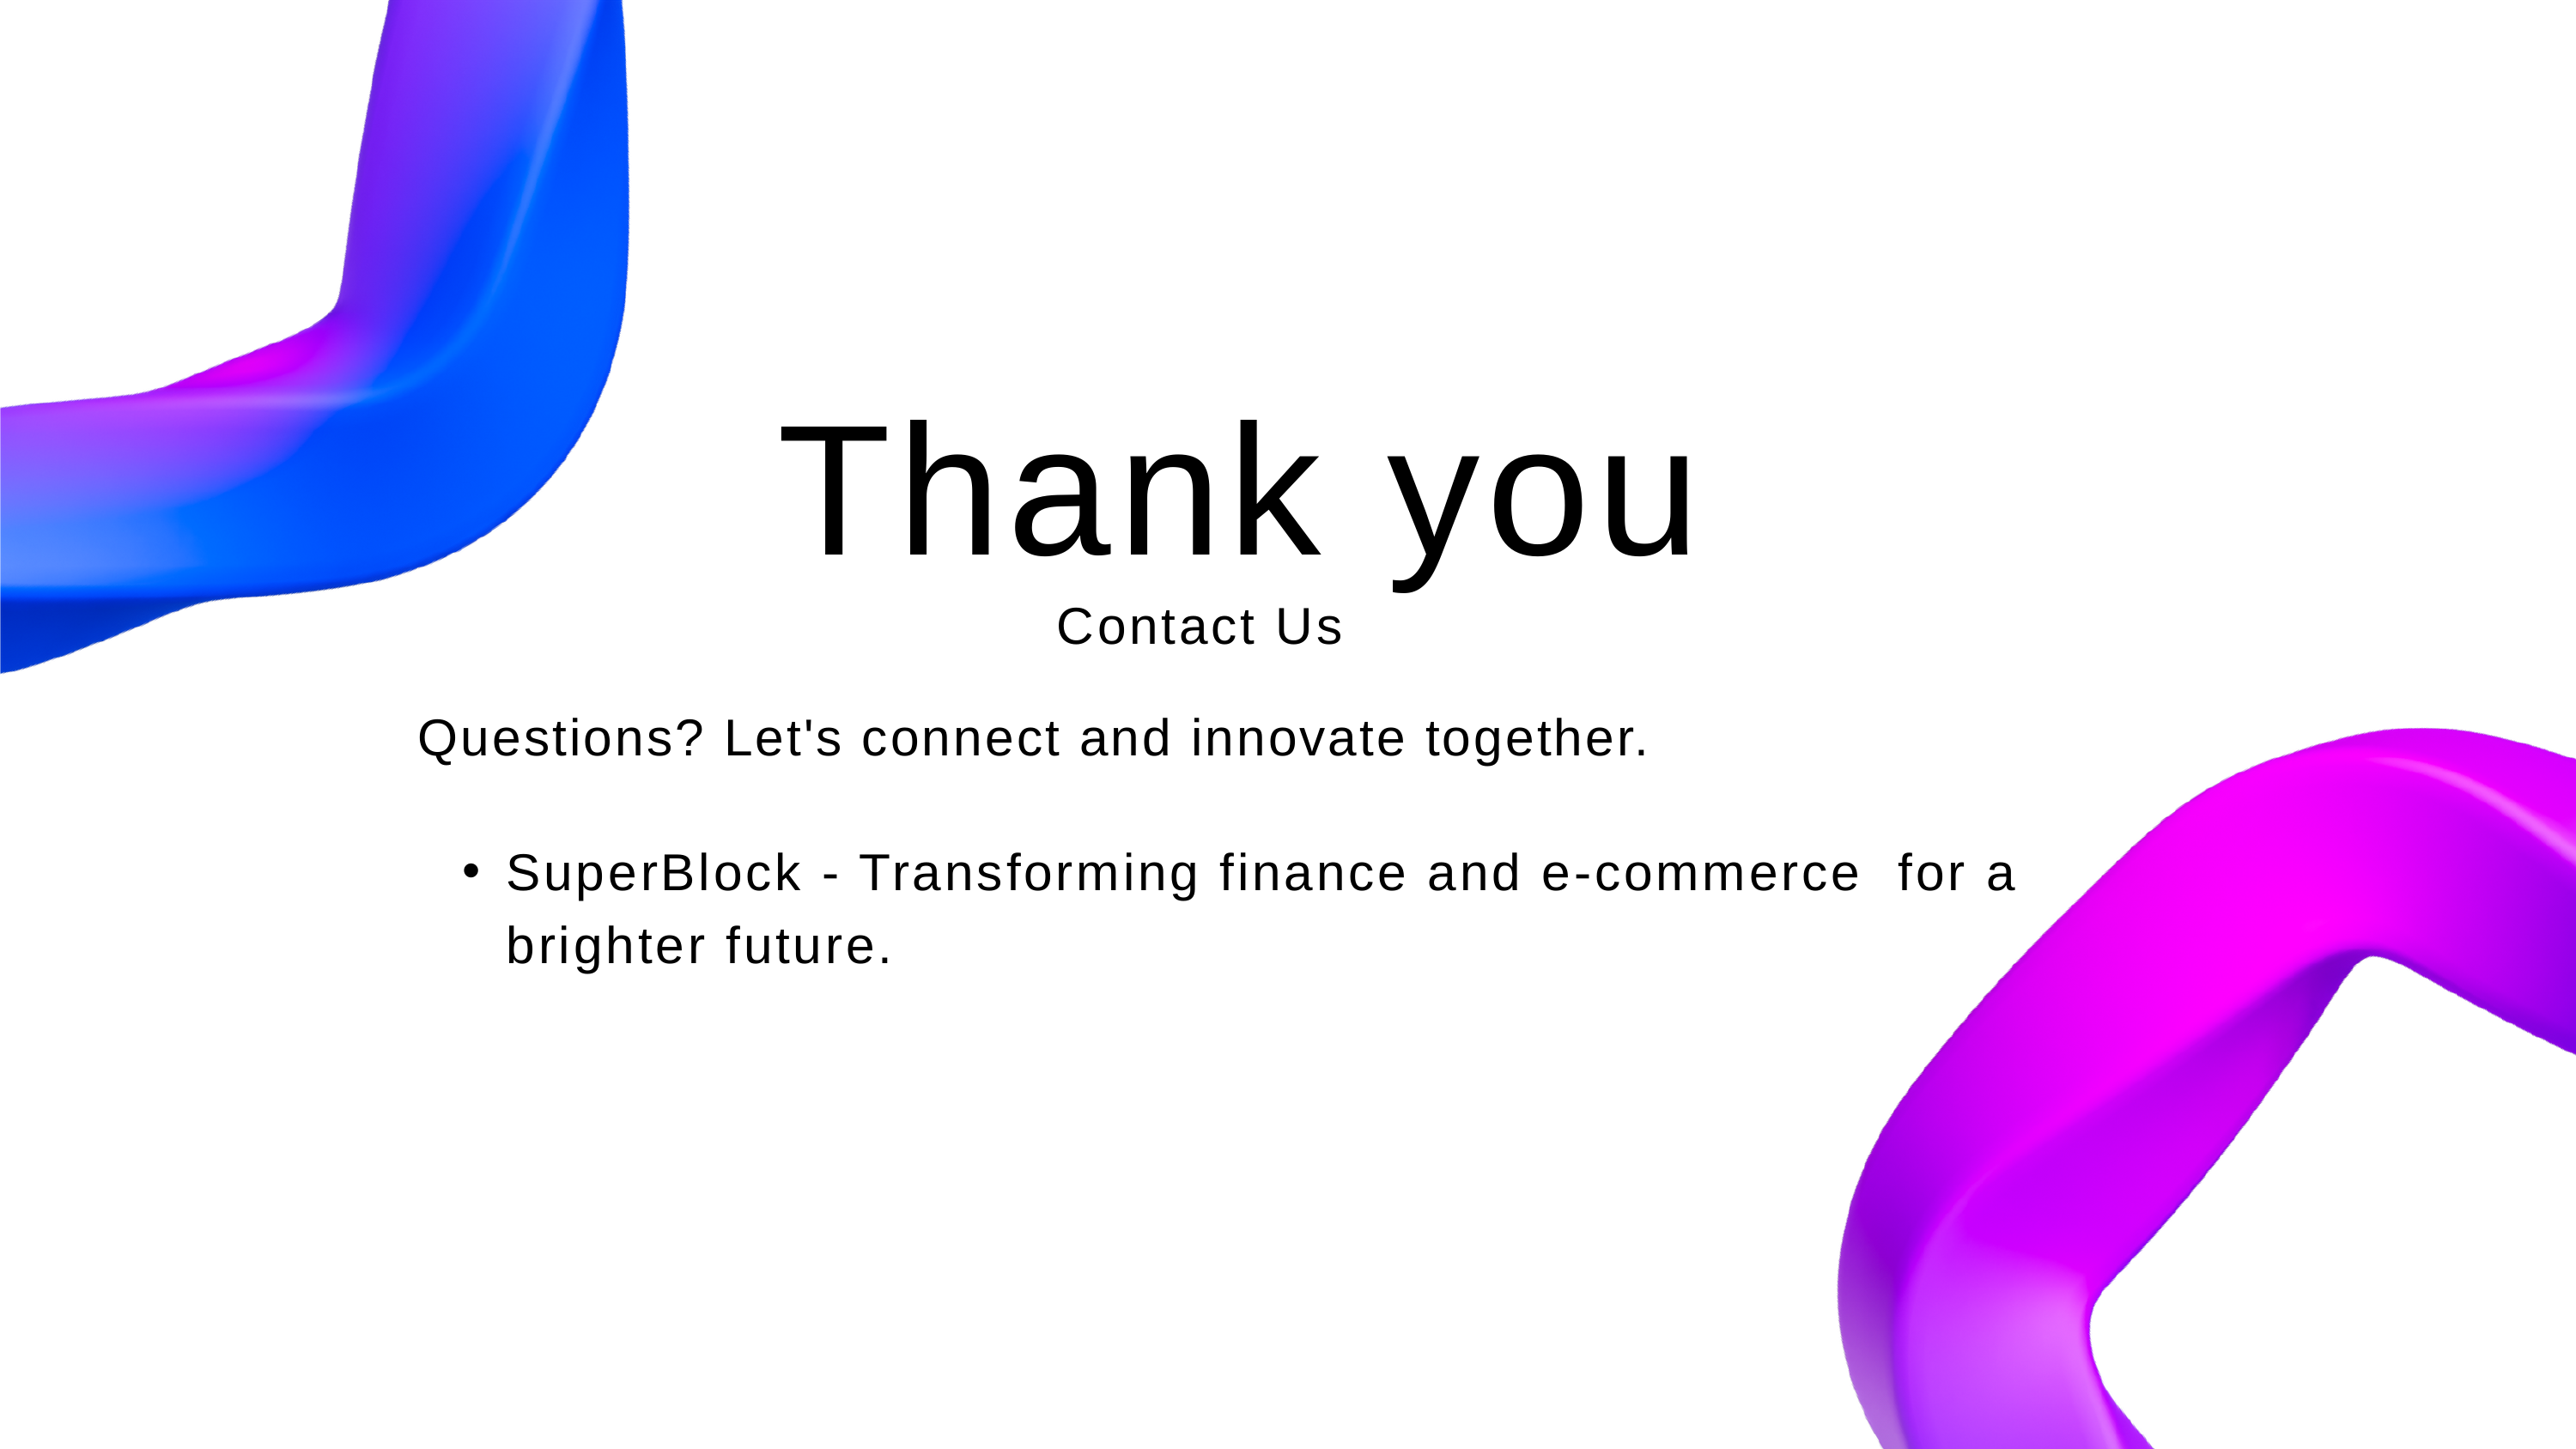

Thank you

Contact Us
Questions? Let's connect and innovate together.

SuperBlock - Transforming finance and e-commerce  for a brighter future.